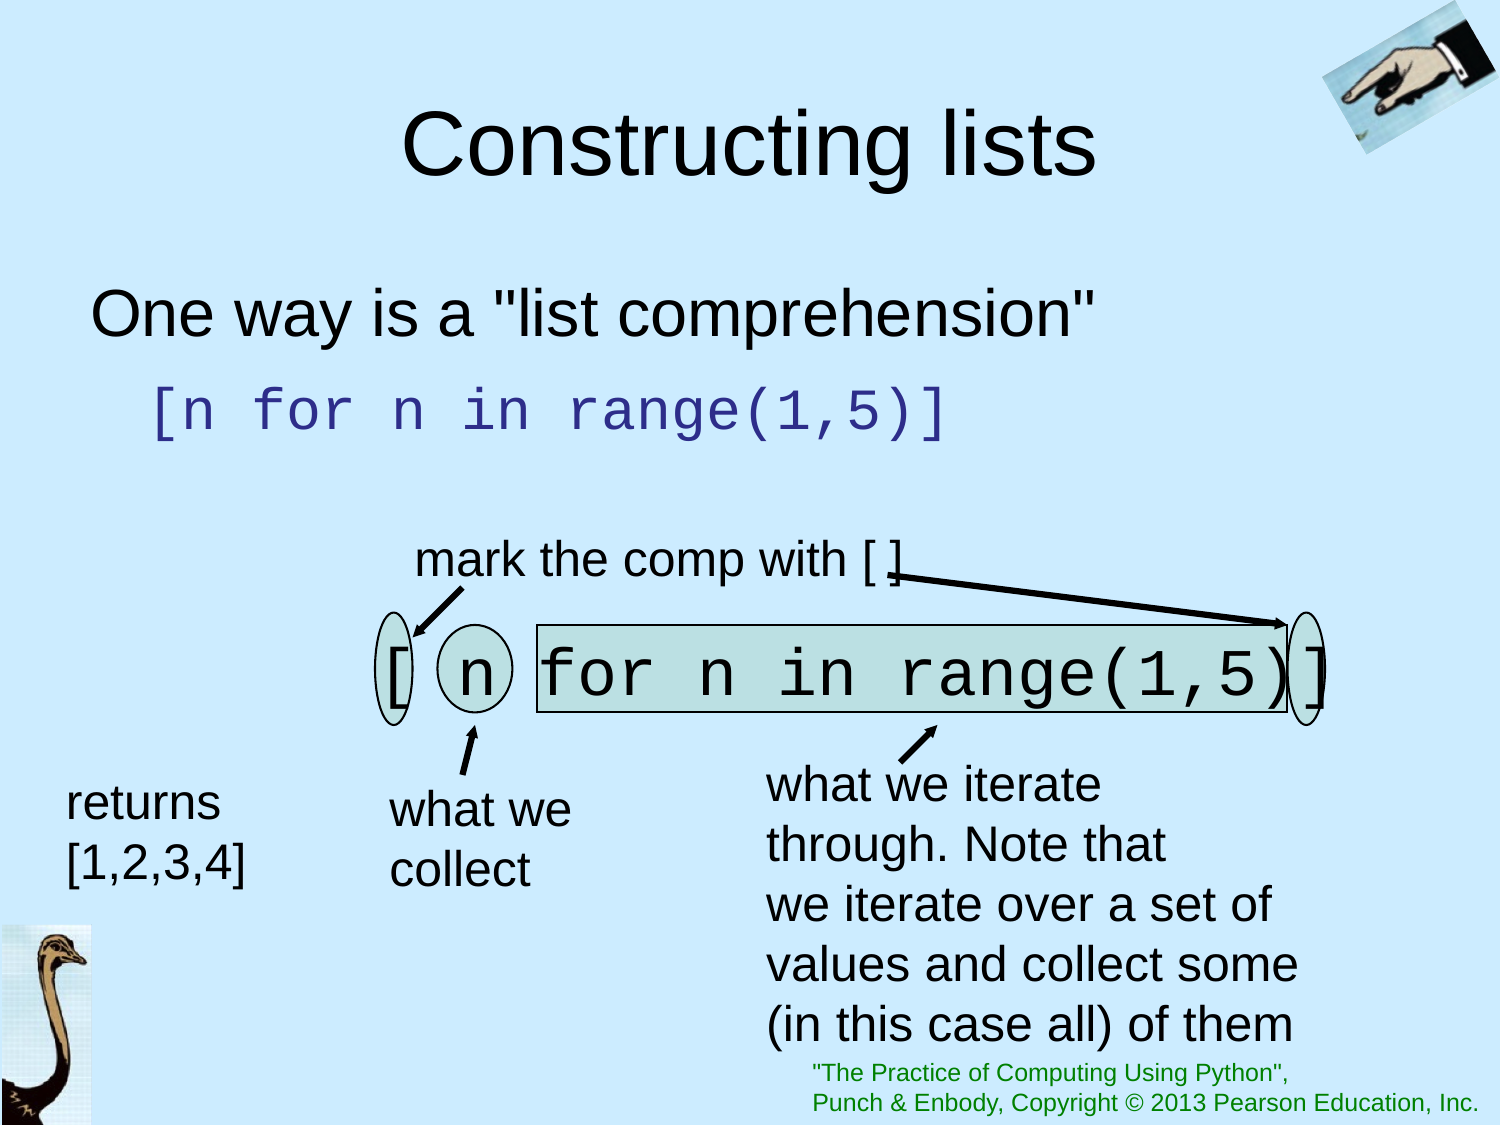

# Constructing lists
One way is a "list comprehension"
	[n for n in range(1,5)]
mark the comp with [ ]

[ n for n in range(1,5)]

what we iterate
through. Note that
we iterate over a set of
values and collect some
(in this case all) of them
returns
[1,2,3,4]
what we
collect